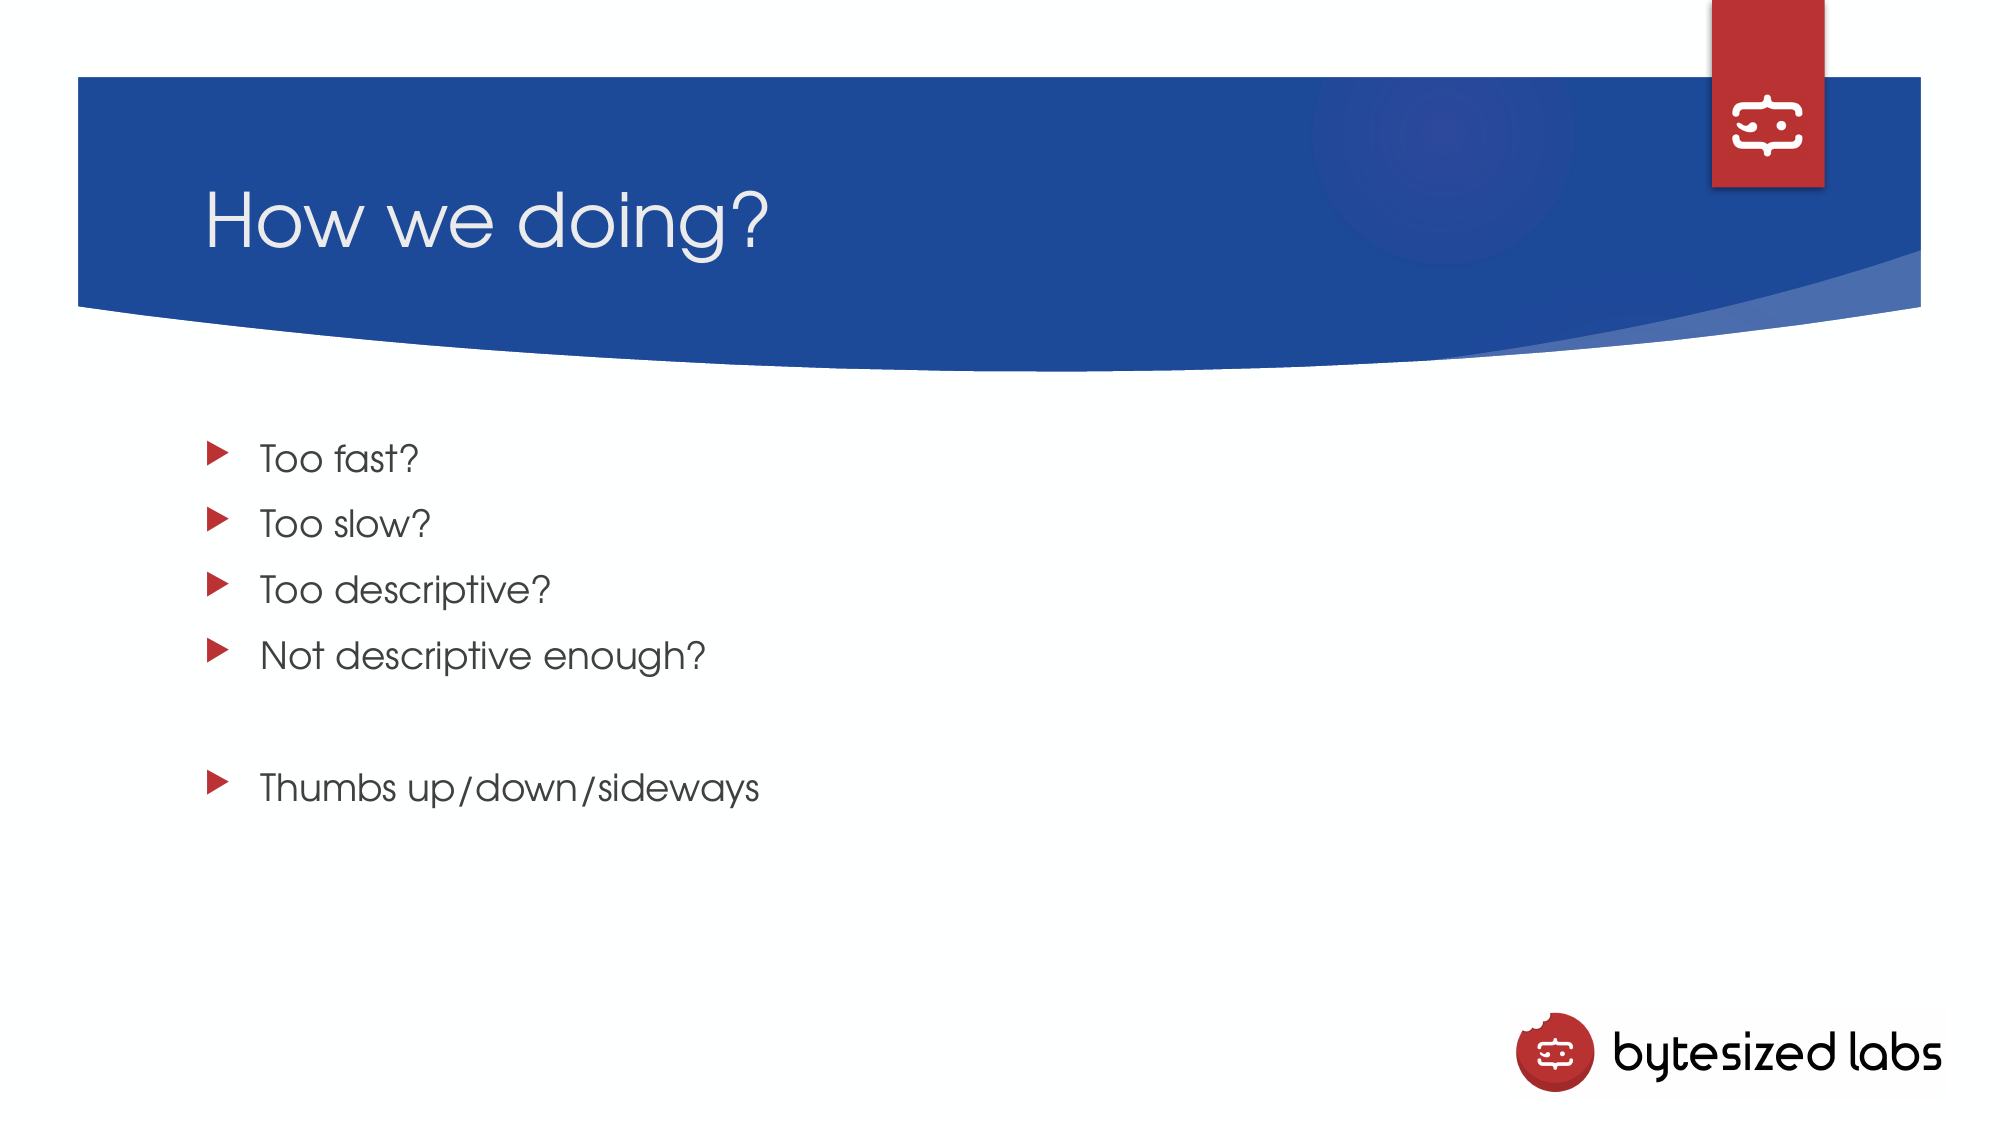

# How we doing?
Too fast?
Too slow?
Too descriptive?
Not descriptive enough?

Thumbs up/down/sideways